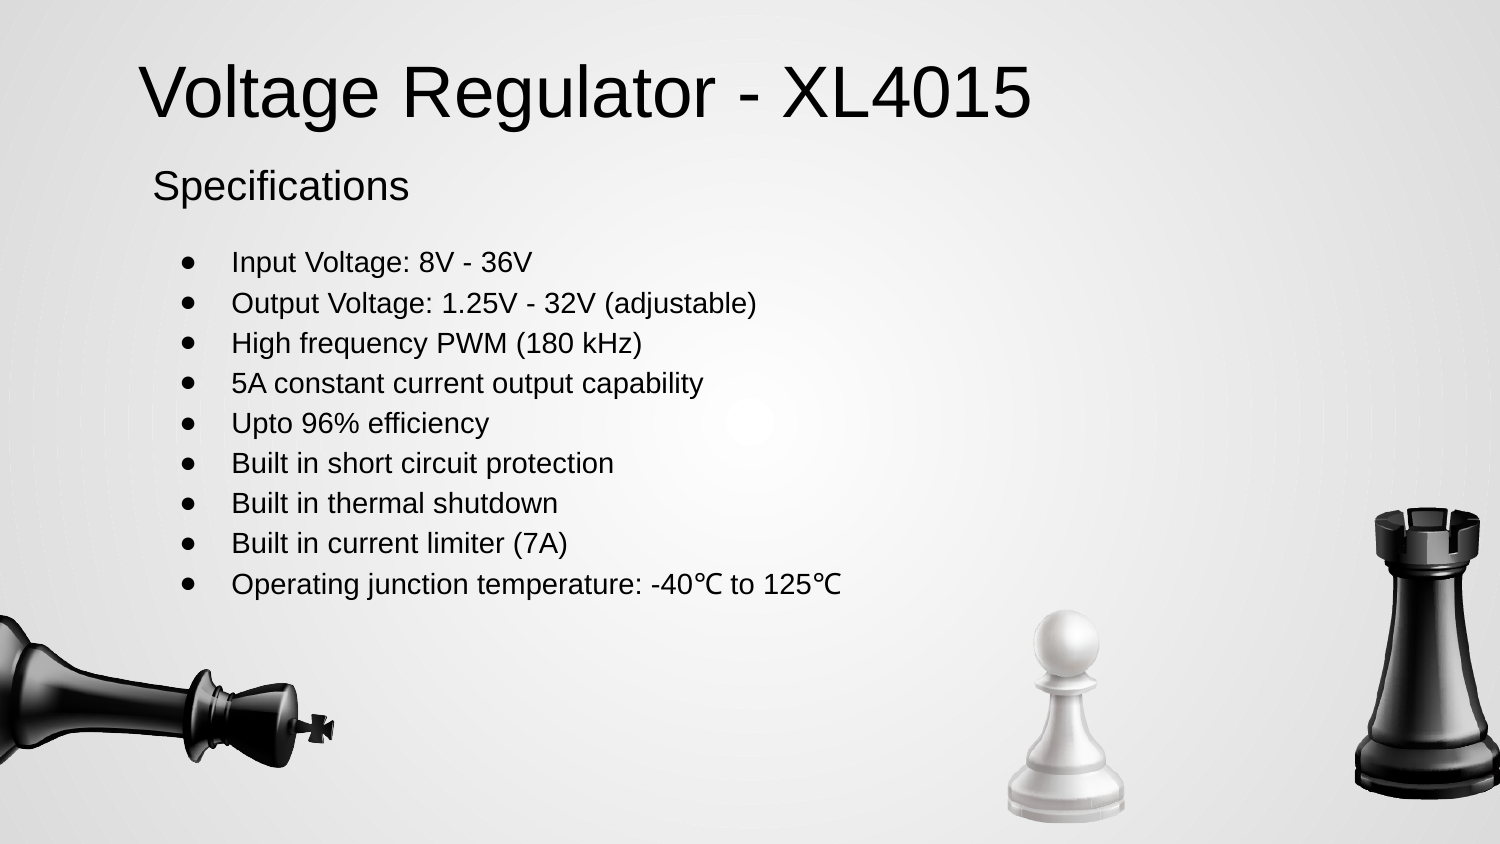

# Voltage Regulator - XL4015
Specifications
Input Voltage: 8V - 36V
Output Voltage: 1.25V - 32V (adjustable)
High frequency PWM (180 kHz)
5A constant current output capability
Upto 96% efficiency
Built in short circuit protection
Built in thermal shutdown
Built in current limiter (7A)
Operating junction temperature: -40℃ to 125℃